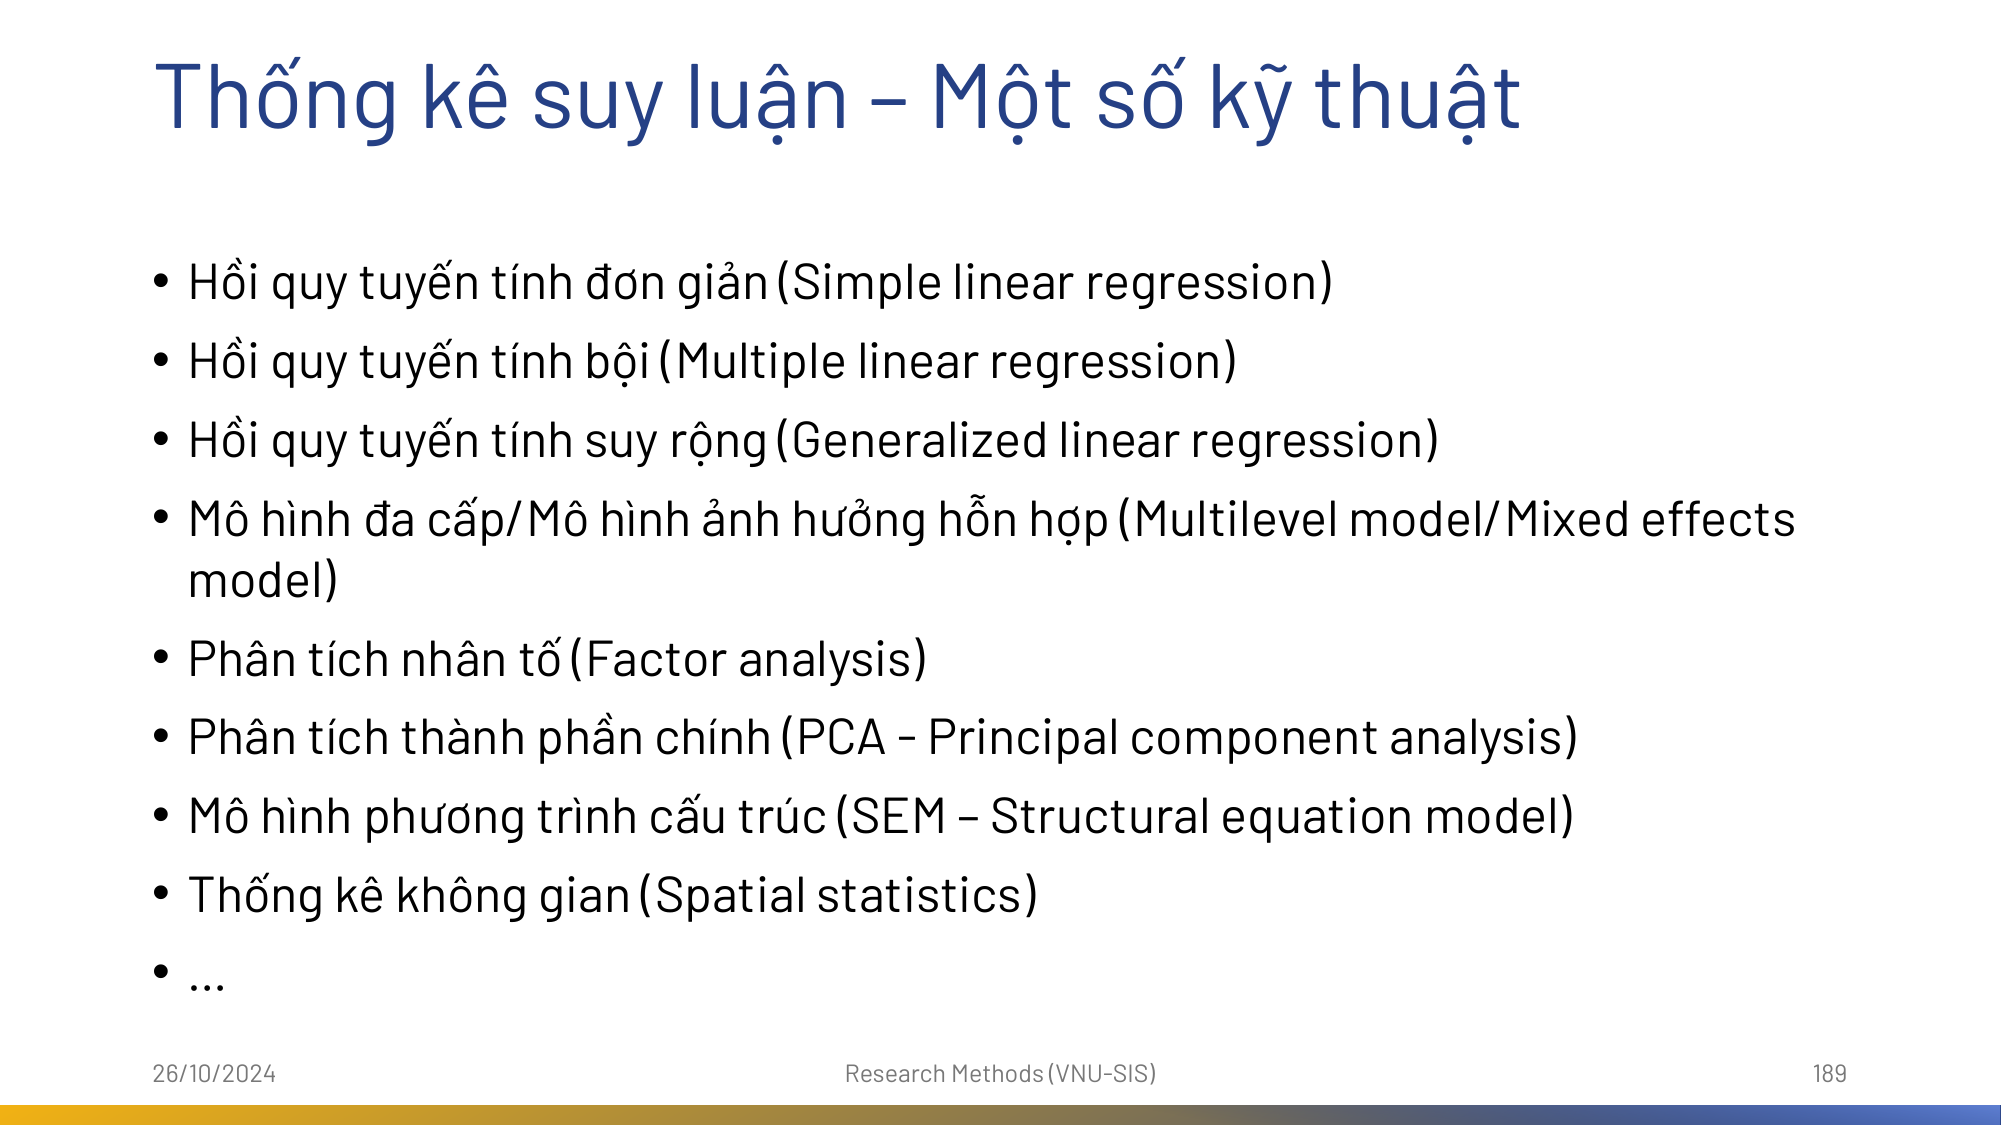

# Thống kê suy luận – Một số kỹ thuật
Hồi quy tuyến tính đơn giản (Simple linear regression)
Hồi quy tuyến tính bội (Multiple linear regression)
Hồi quy tuyến tính suy rộng (Generalized linear regression)
Mô hình đa cấp/Mô hình ảnh hưởng hỗn hợp (Multilevel model/Mixed effects model)
Phân tích nhân tố (Factor analysis)
Phân tích thành phần chính (PCA - Principal component analysis)
Mô hình phương trình cấu trúc (SEM – Structural equation model)
Thống kê không gian (Spatial statistics)
…

26/10/2024
Research Methods (VNU-SIS)
189